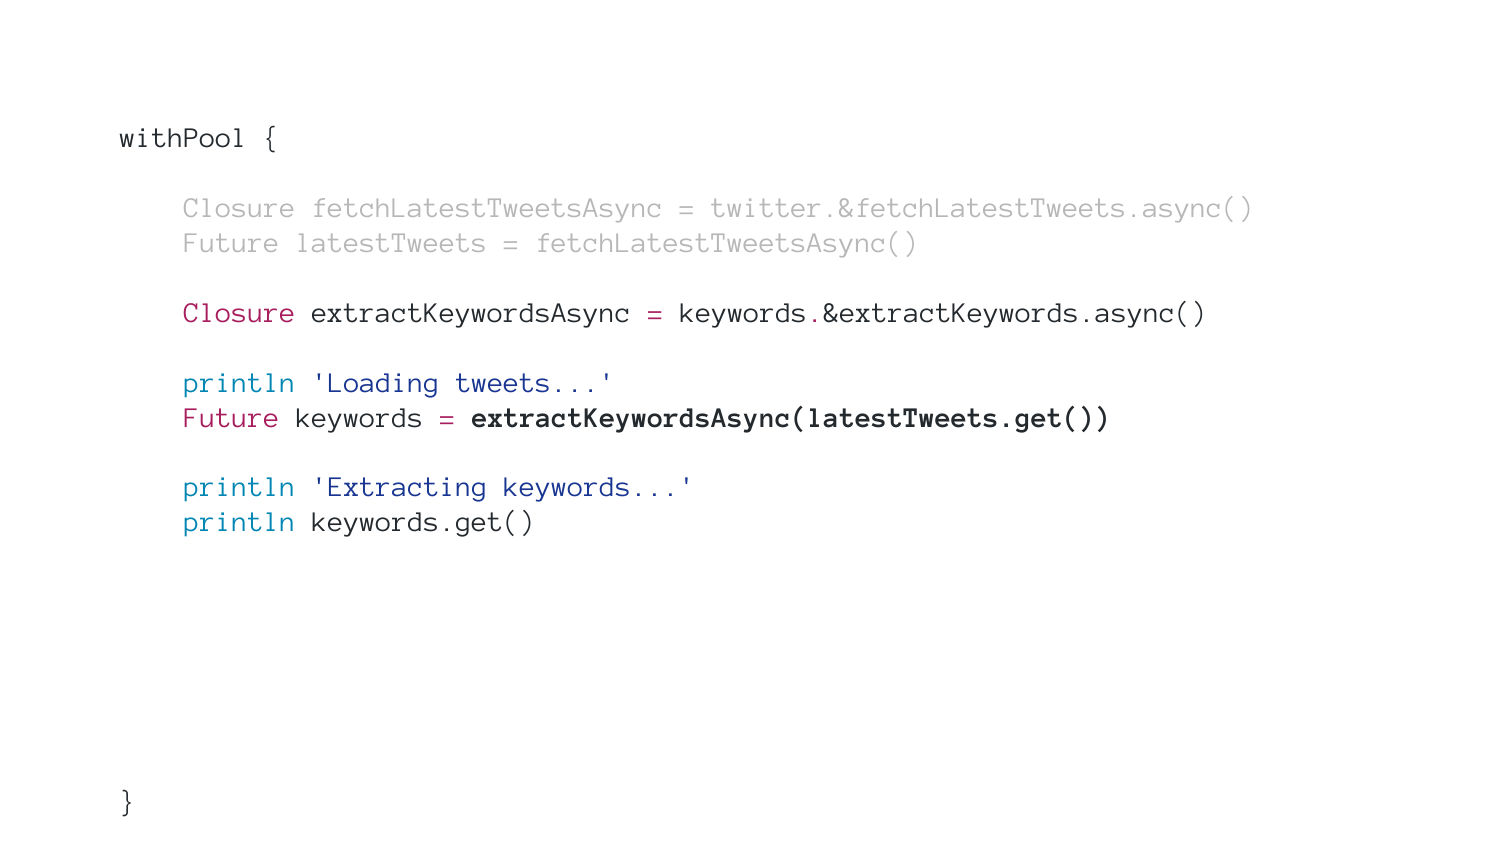

withPool {

    Closure fetchLatestTweetsAsync = twitter.&fetchLatestTweets.async()
    Future latestTweets = fetchLatestTweetsAsync()

    Closure extractKeywordsAsync = keywords.&extractKeywords.async()

    println 'Loading tweets...'
    Future keywords = extractKeywordsAsync(latestTweets.get())

    println 'Extracting keywords...'
    println keywords.get()

}